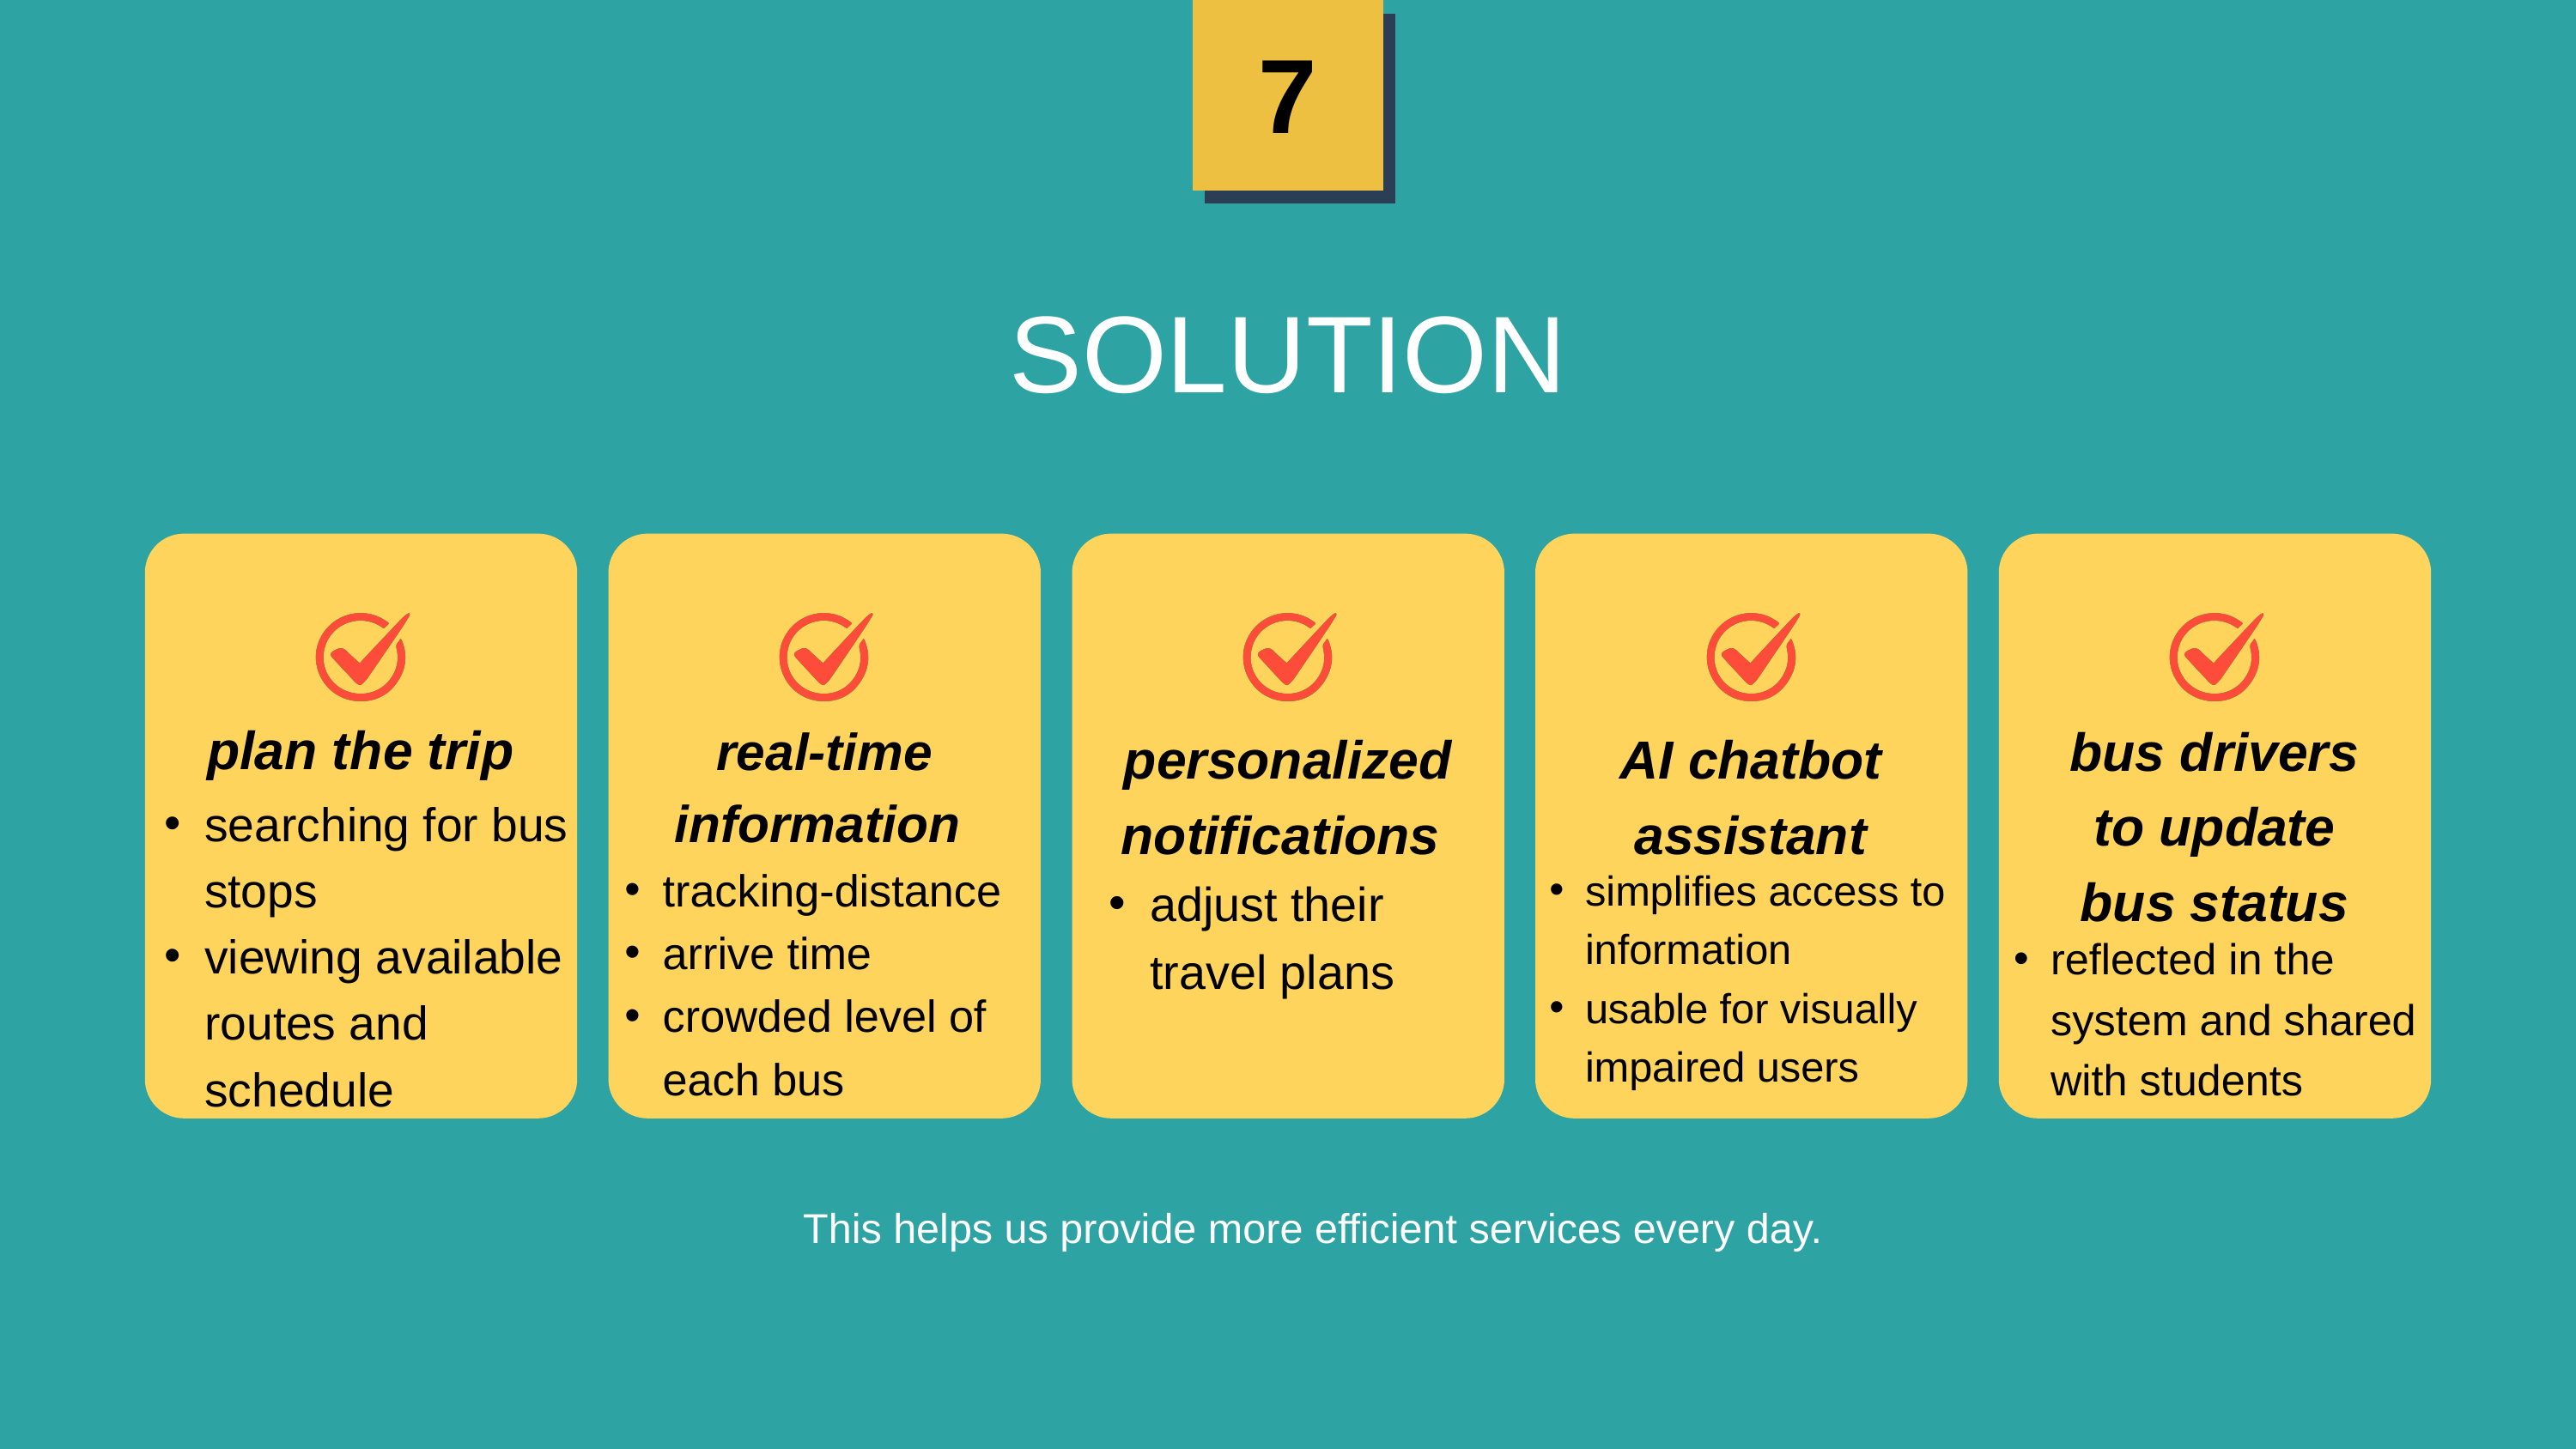

7

SOLUTION

plan the trip
bus drivers to update bus status
real-time information
AI chatbot assistant
personalized notifications
searching for bus stops
viewing available routes and schedule
tracking-distance
arrive time
crowded level of each bus
simplifies access to information
usable for visually impaired users
adjust their travel plans
reflected in the system and shared with students
This helps us provide more efficient services every day.